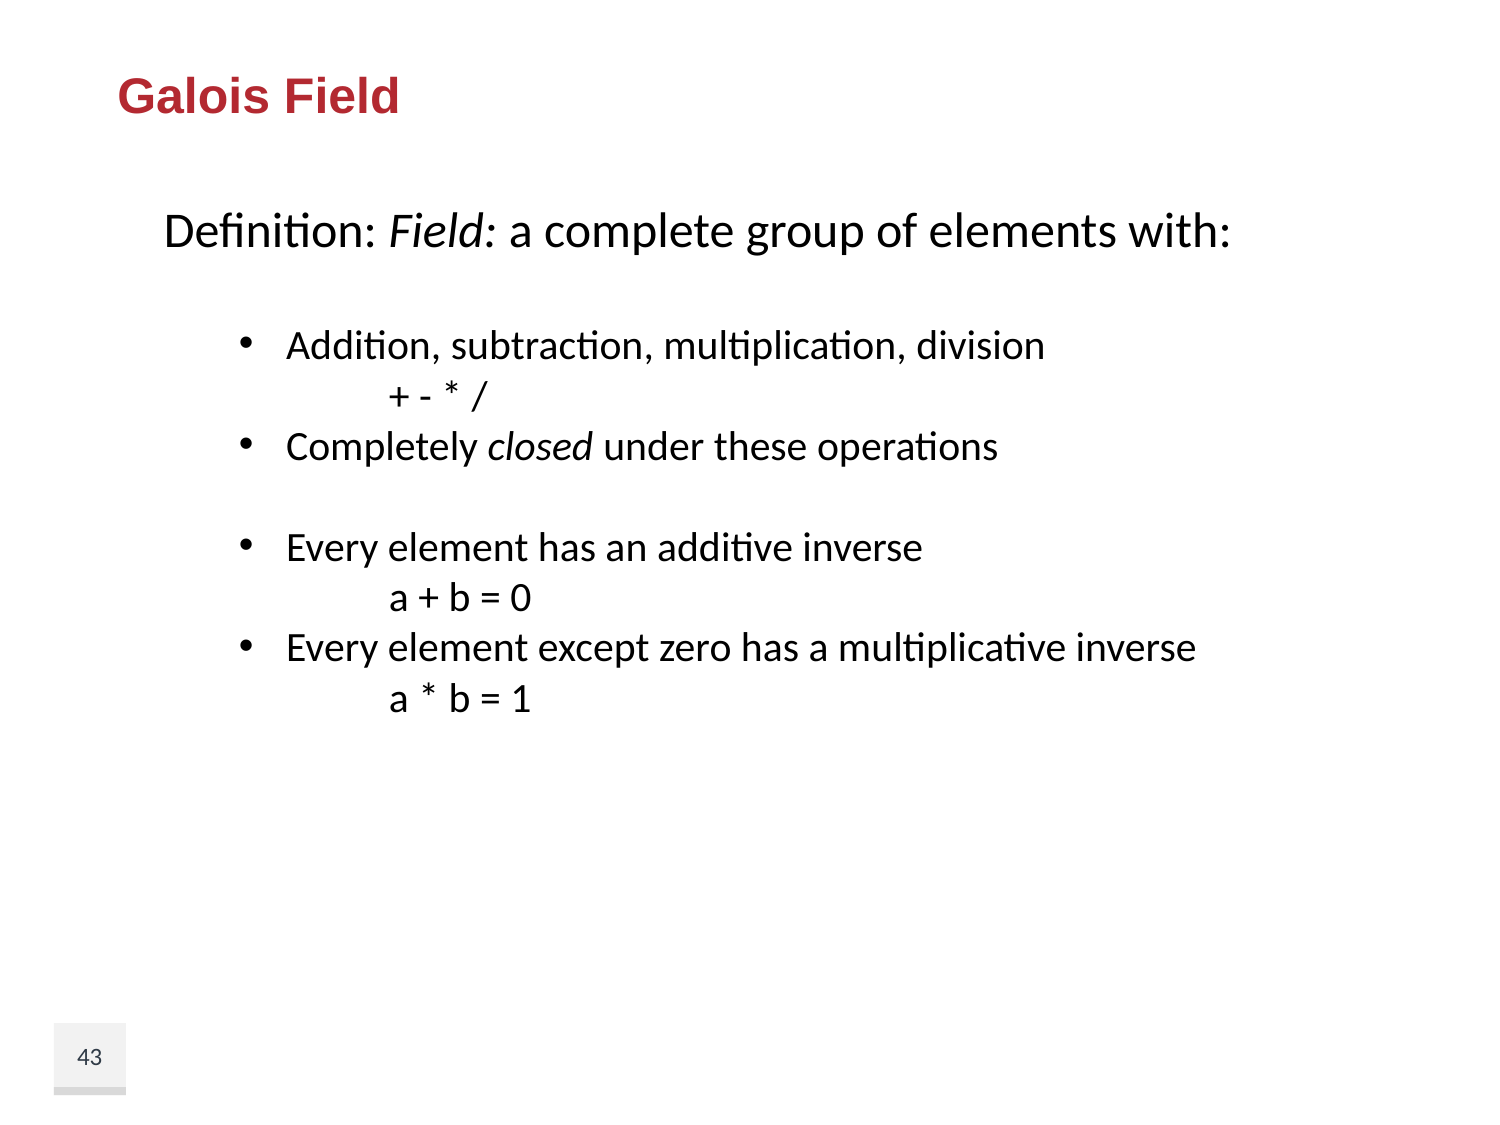

# Galois Field
Definition: Field: a complete group of elements with:

Addition, subtraction, multiplication, division
	+ - * /
Completely closed under these operations

Every element has an additive inverse
	a + b = 0
Every element except zero has a multiplicative inverse
	a * b = 1